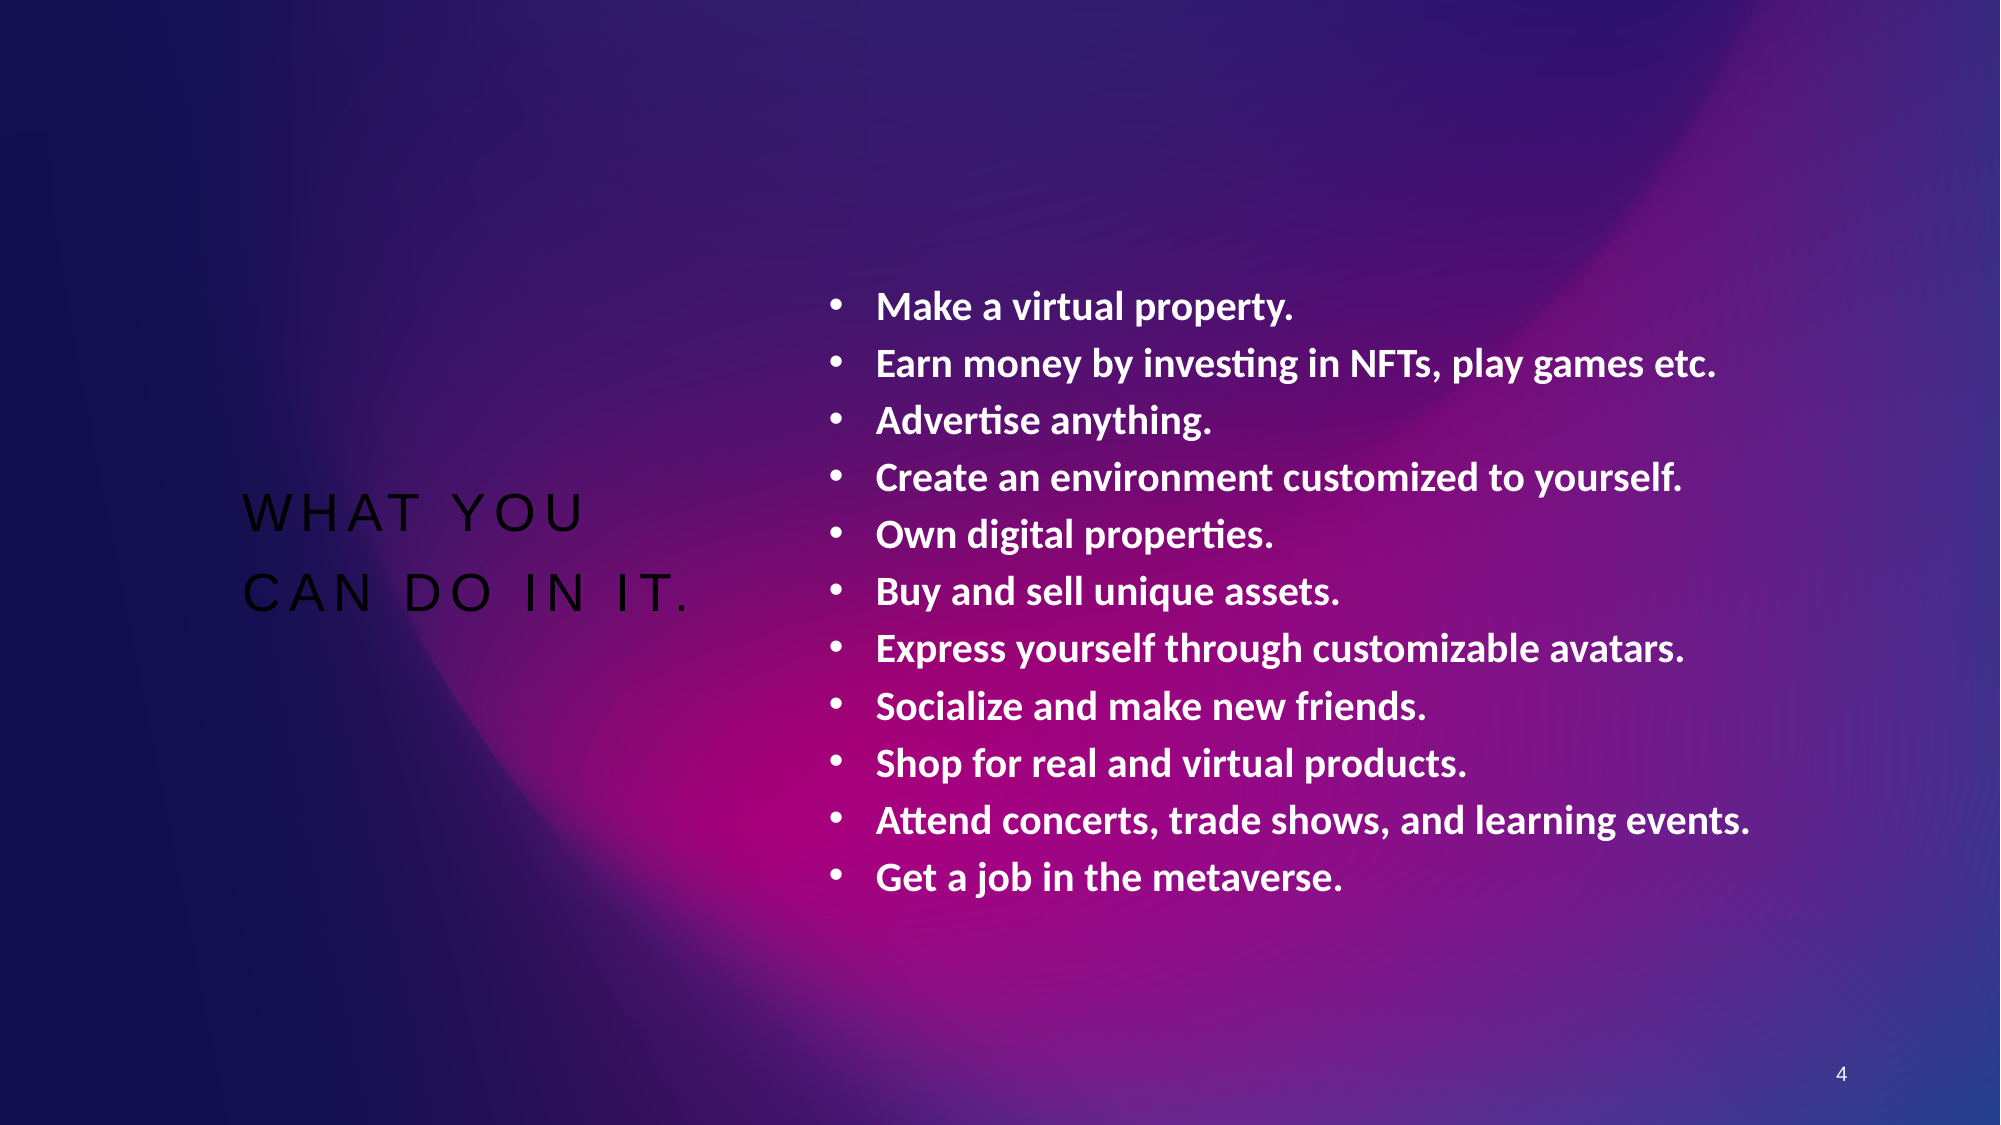

Make a virtual property.
Earn money by investing in NFTs, play games etc.
Advertise anything.
Create an environment customized to yourself.
Own digital properties.
Buy and sell unique assets.
Express yourself through customizable avatars.
Socialize and make new friends.
Shop for real and virtual products.
Attend concerts, trade shows, and learning events.
Get a job in the metaverse.
# What you can Do in it.
4